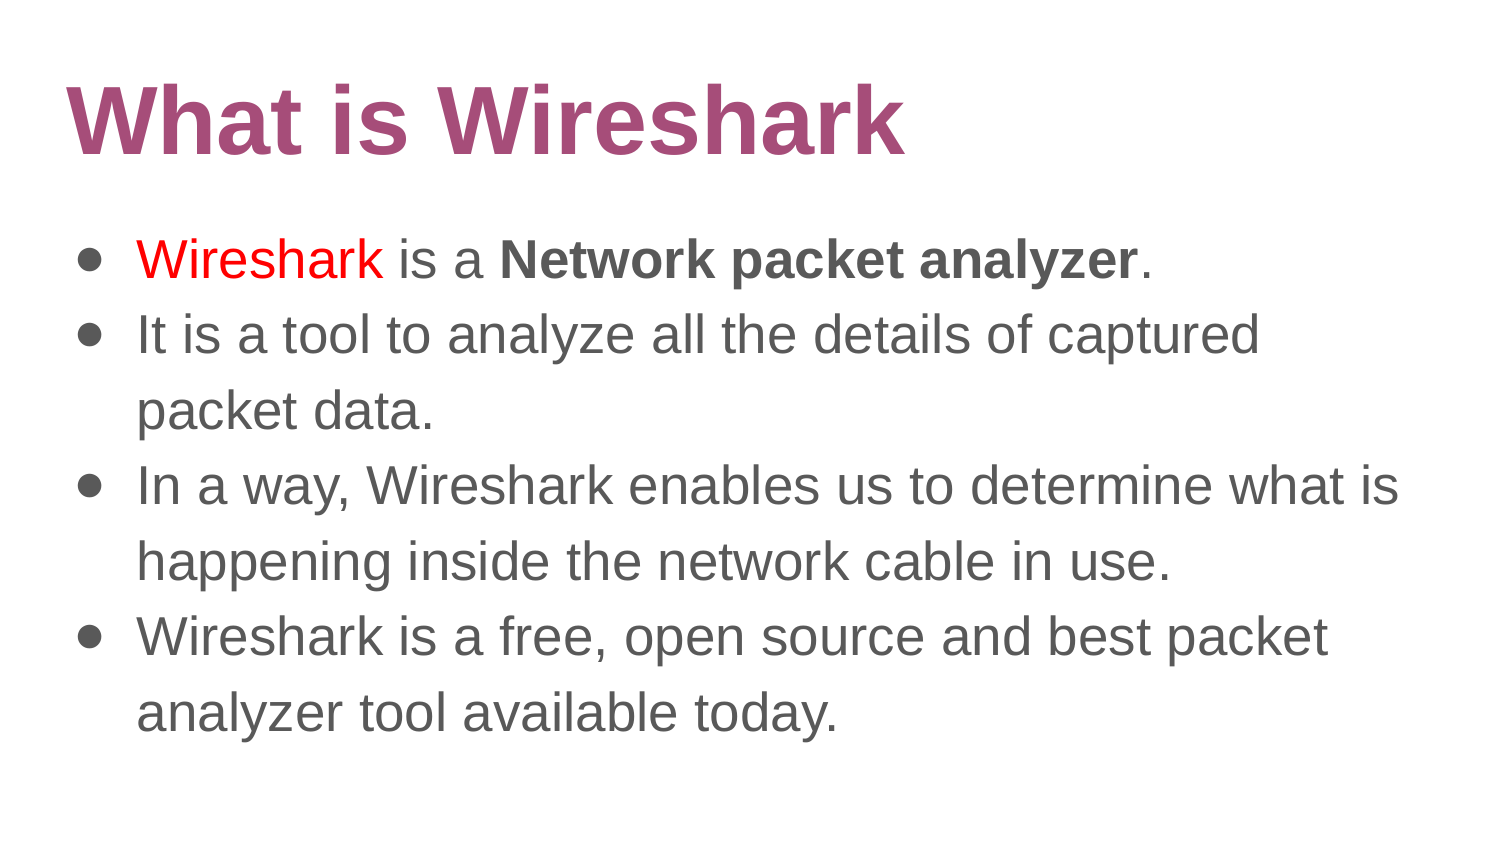

# What is Wireshark
Wireshark is a Network packet analyzer.
It is a tool to analyze all the details of captured packet data.
In a way, Wireshark enables us to determine what is happening inside the network cable in use.
Wireshark is a free, open source and best packet analyzer tool available today.